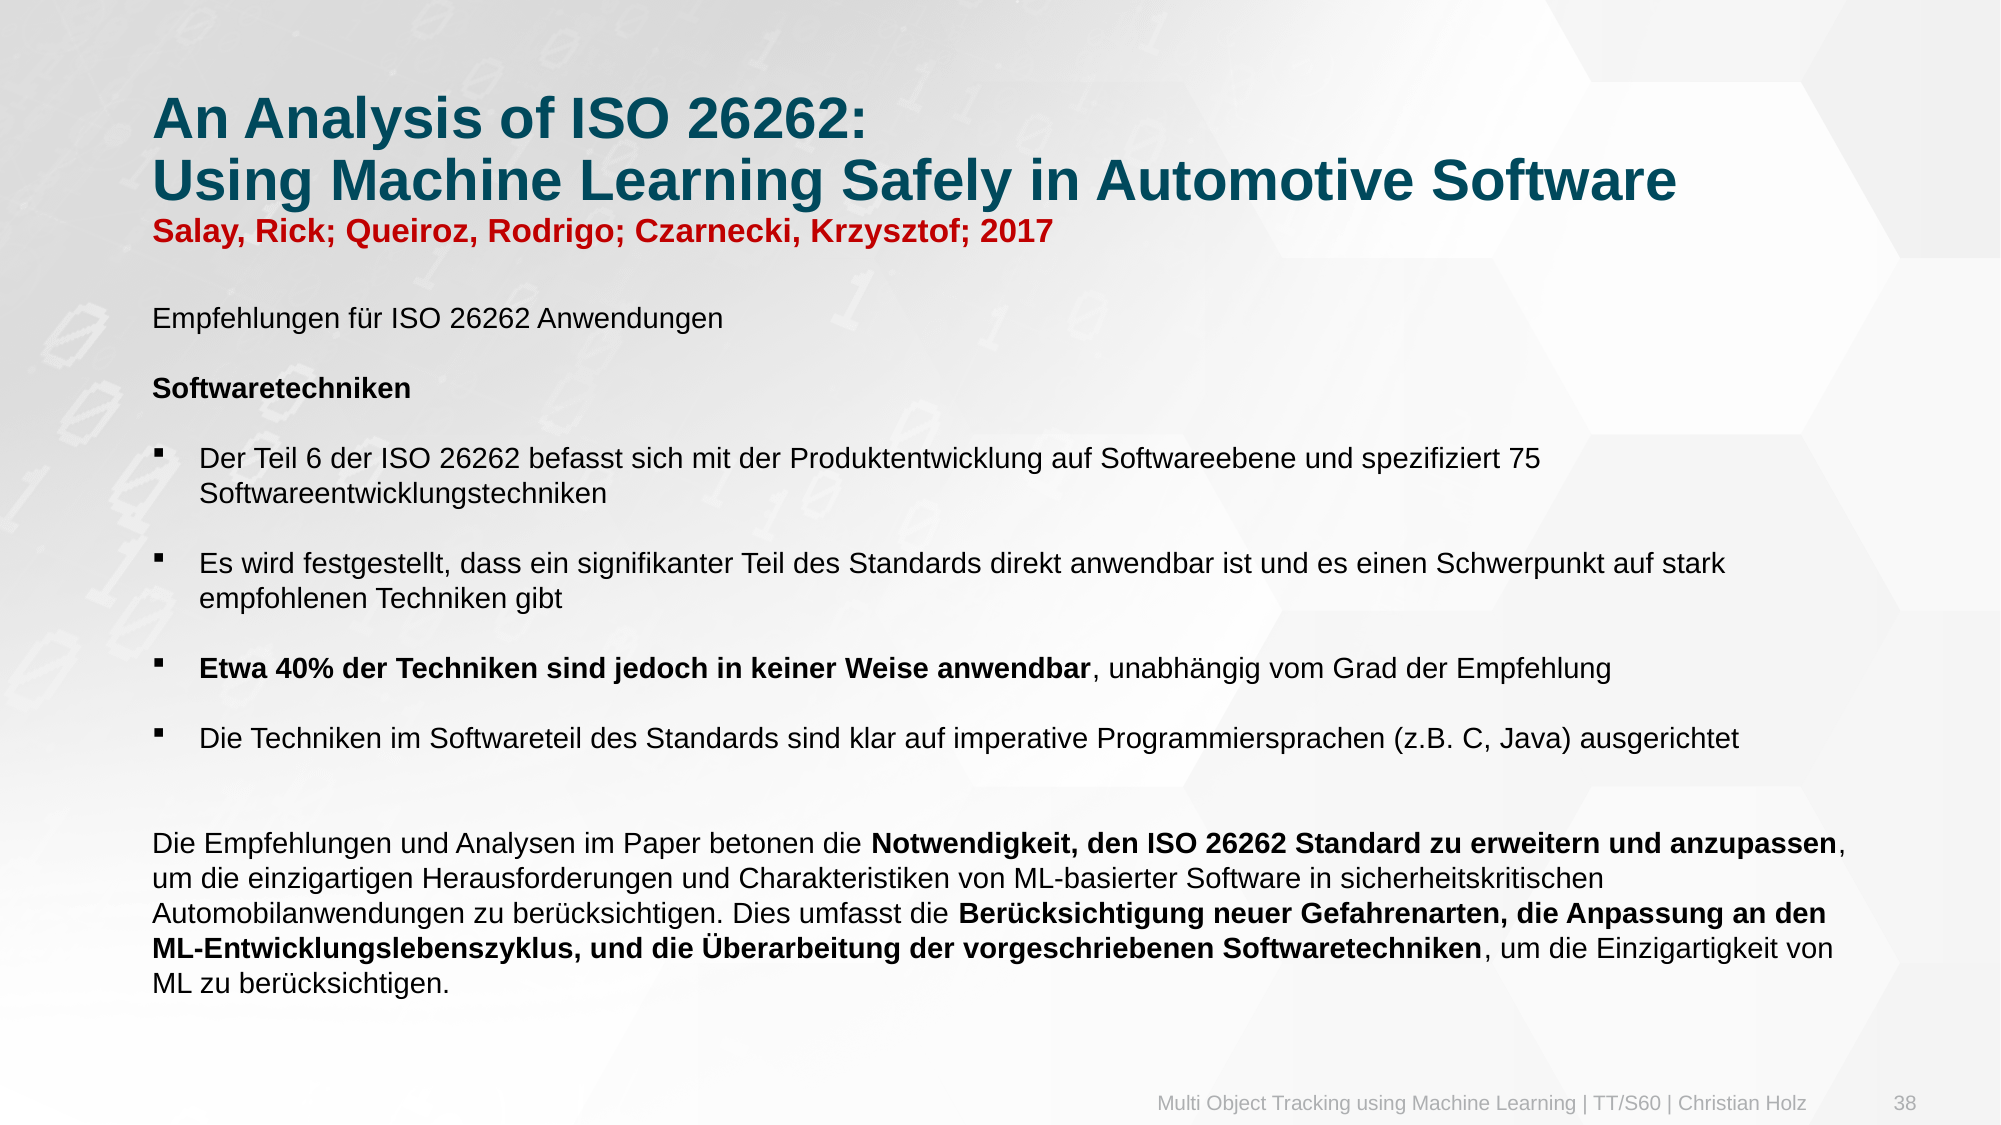

# An Analysis of ISO 26262: Using Machine Learning Safely in Automotive Software Salay, Rick; Queiroz, Rodrigo; Czarnecki, Krzysztof; 2017
Empfehlungen für ISO 26262 Anwendungen

Softwaretechniken

Der Teil 6 der ISO 26262 befasst sich mit der Produktentwicklung auf Softwareebene und spezifiziert 75 Softwareentwicklungstechniken

Es wird festgestellt, dass ein signifikanter Teil des Standards direkt anwendbar ist und es einen Schwerpunkt auf stark empfohlenen Techniken gibt

Etwa 40% der Techniken sind jedoch in keiner Weise anwendbar, unabhängig vom Grad der Empfehlung

Die Techniken im Softwareteil des Standards sind klar auf imperative Programmiersprachen (z.B. C, Java) ausgerichtet

Die Empfehlungen und Analysen im Paper betonen die Notwendigkeit, den ISO 26262 Standard zu erweitern und anzupassen, um die einzigartigen Herausforderungen und Charakteristiken von ML-basierter Software in sicherheitskritischen Automobilanwendungen zu berücksichtigen. Dies umfasst die Berücksichtigung neuer Gefahrenarten, die Anpassung an den ML-Entwicklungslebenszyklus, und die Überarbeitung der vorgeschriebenen Softwaretechniken, um die Einzigartigkeit von ML zu berücksichtigen.